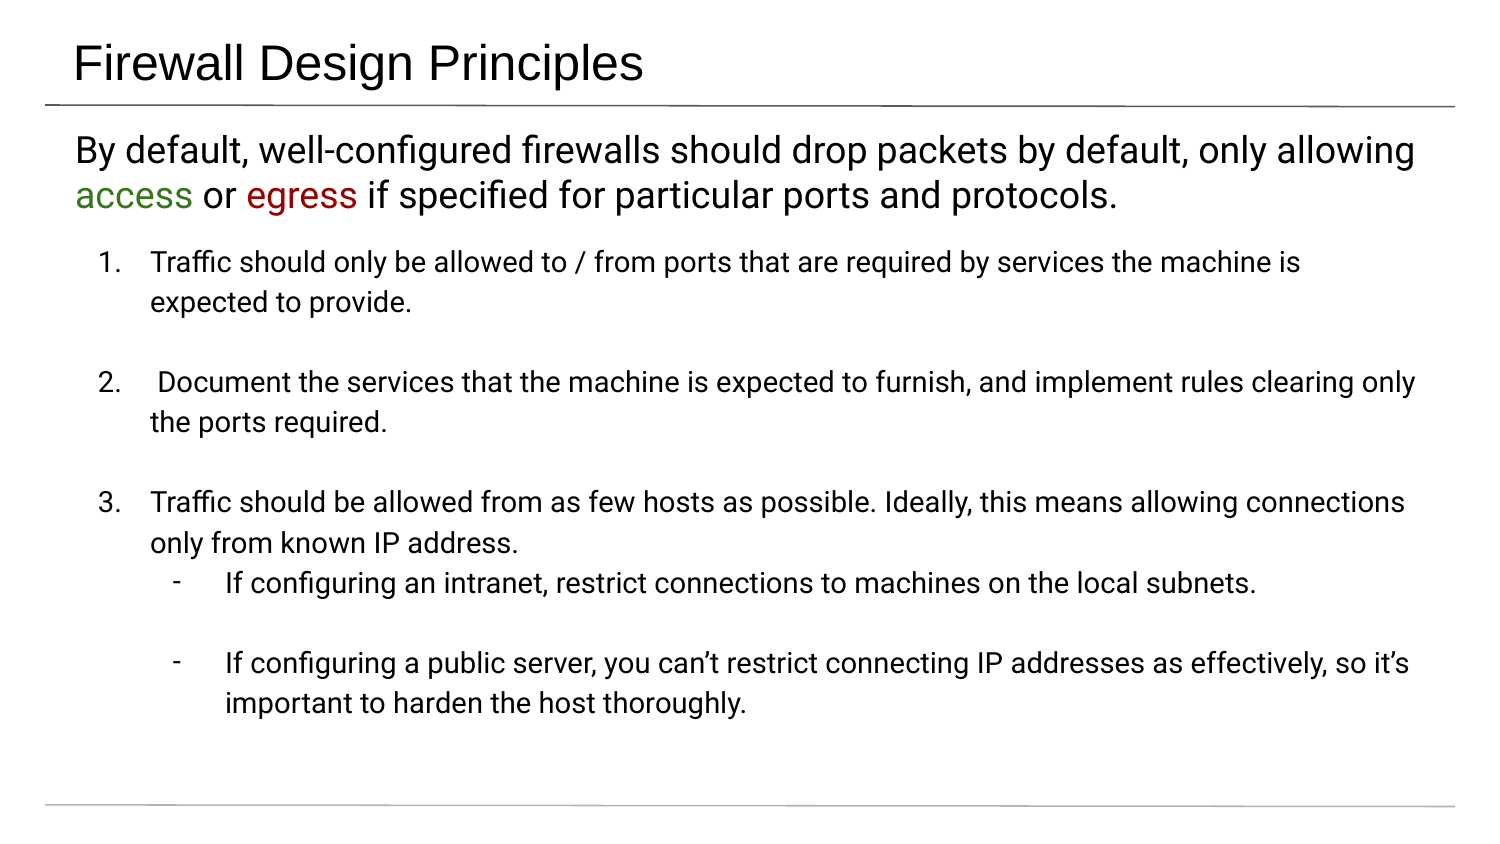

# Firewall Design Principles
By default, well-configured firewalls should drop packets by default, only allowing access or egress if specified for particular ports and protocols.
Traffic should only be allowed to / from ports that are required by services the machine is expected to provide.

 Document the services that the machine is expected to furnish, and implement rules clearing only the ports required.

Traffic should be allowed from as few hosts as possible. Ideally, this means allowing connections only from known IP address.
If configuring an intranet, restrict connections to machines on the local subnets.

If configuring a public server, you can’t restrict connecting IP addresses as effectively, so it’s important to harden the host thoroughly.